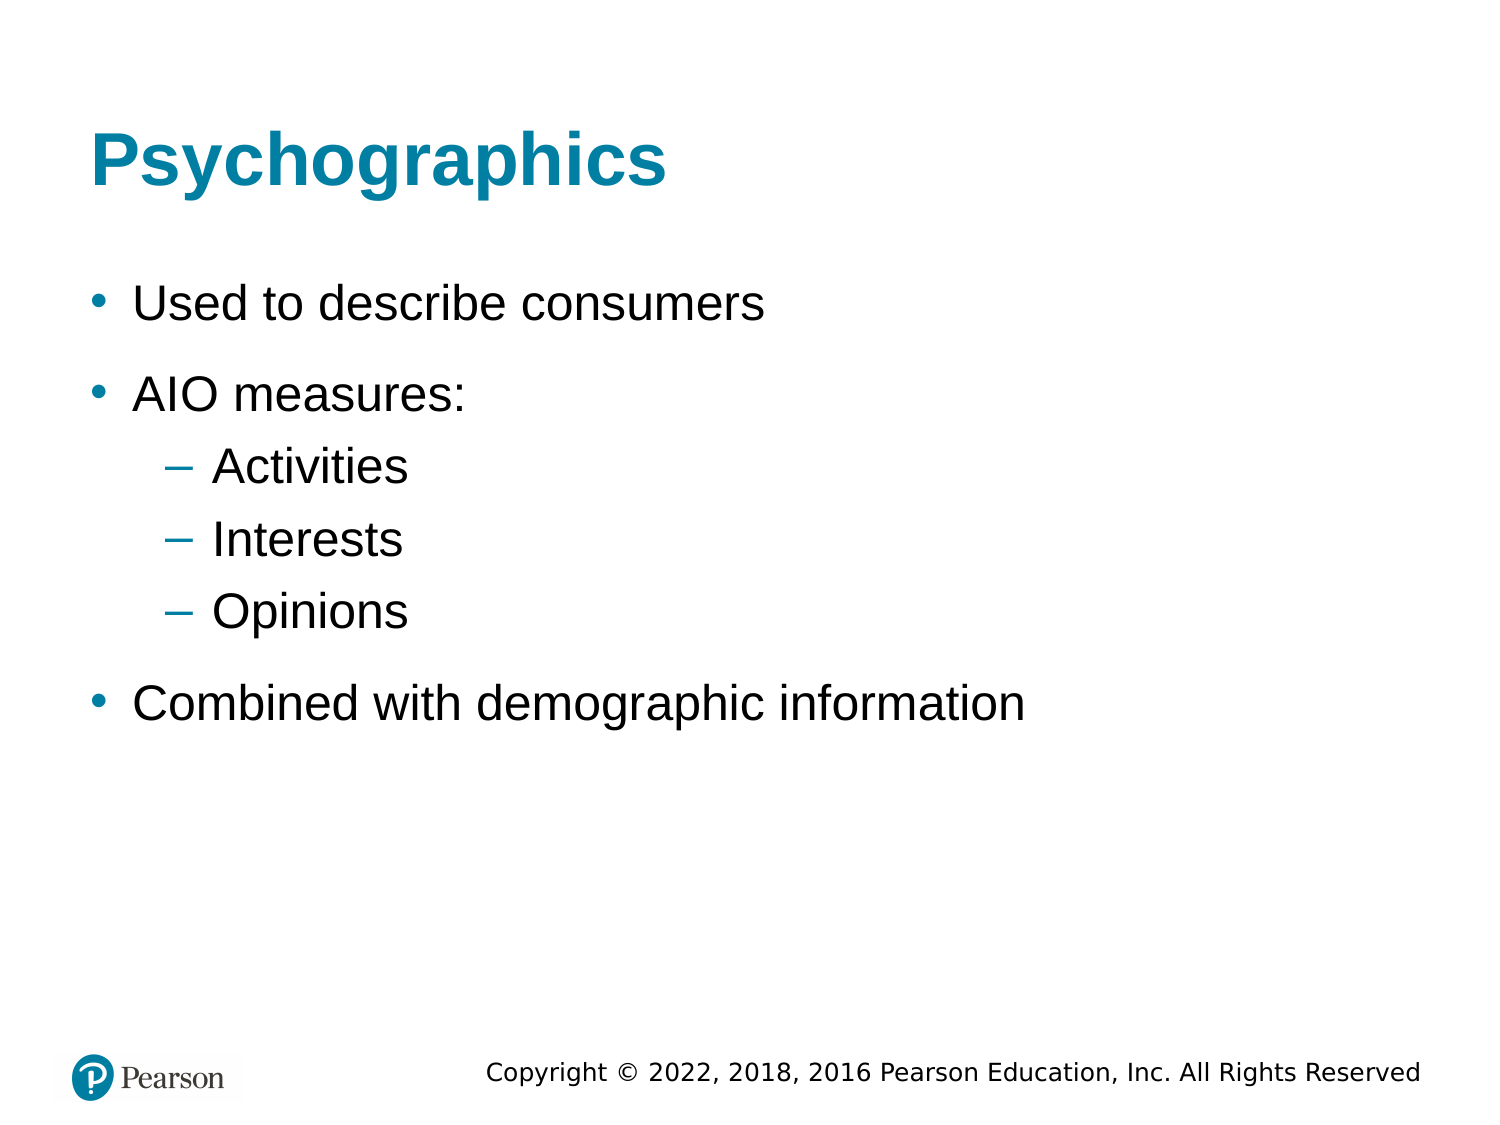

# Psychographics
Used to describe consumers
A I O measures:
Activities
Interests
Opinions
Combined with demographic information